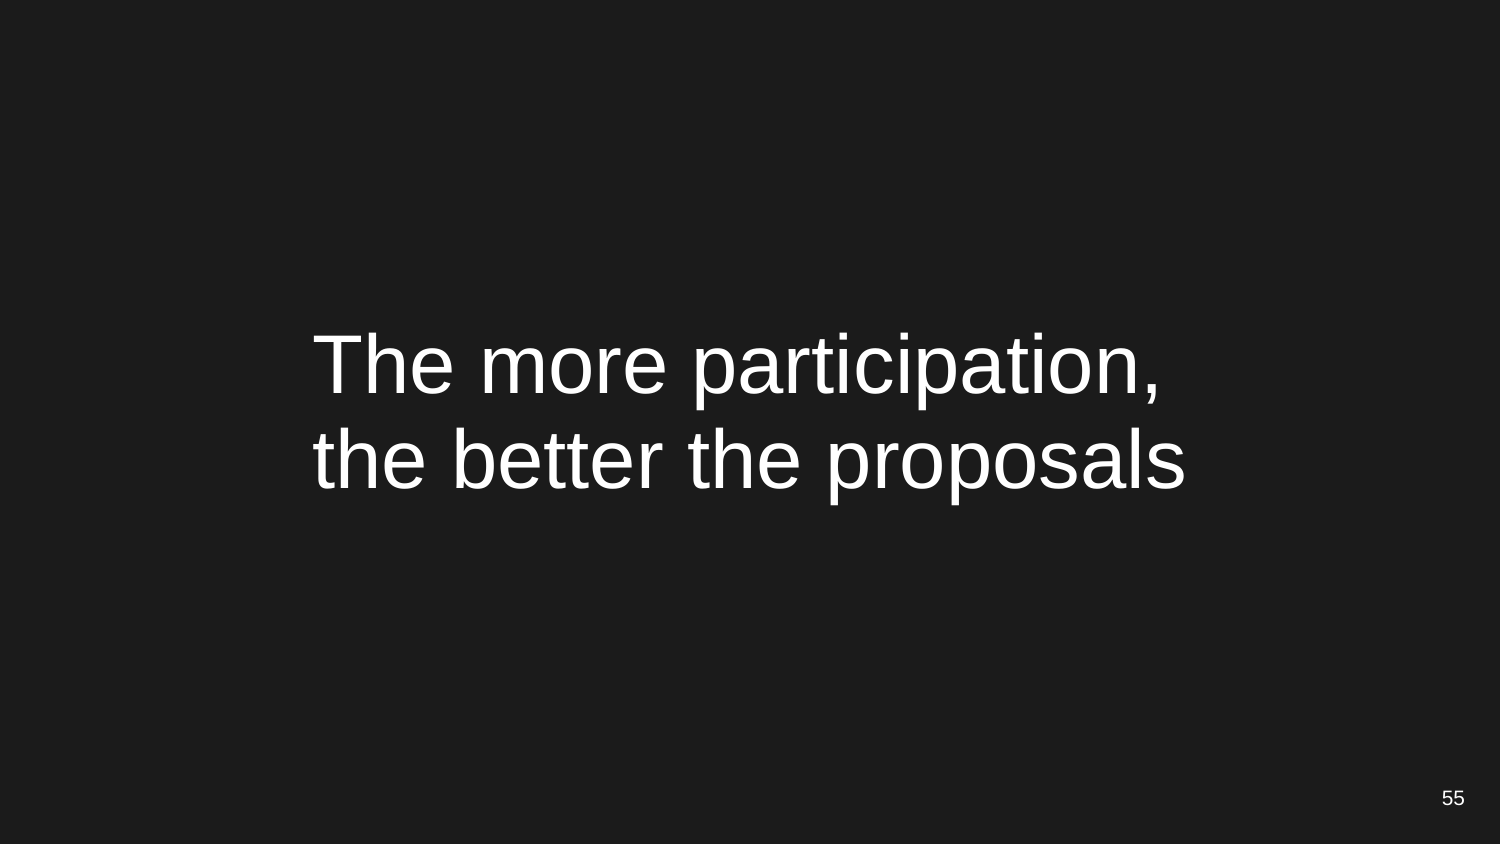

# The more participation, the better the proposals
55